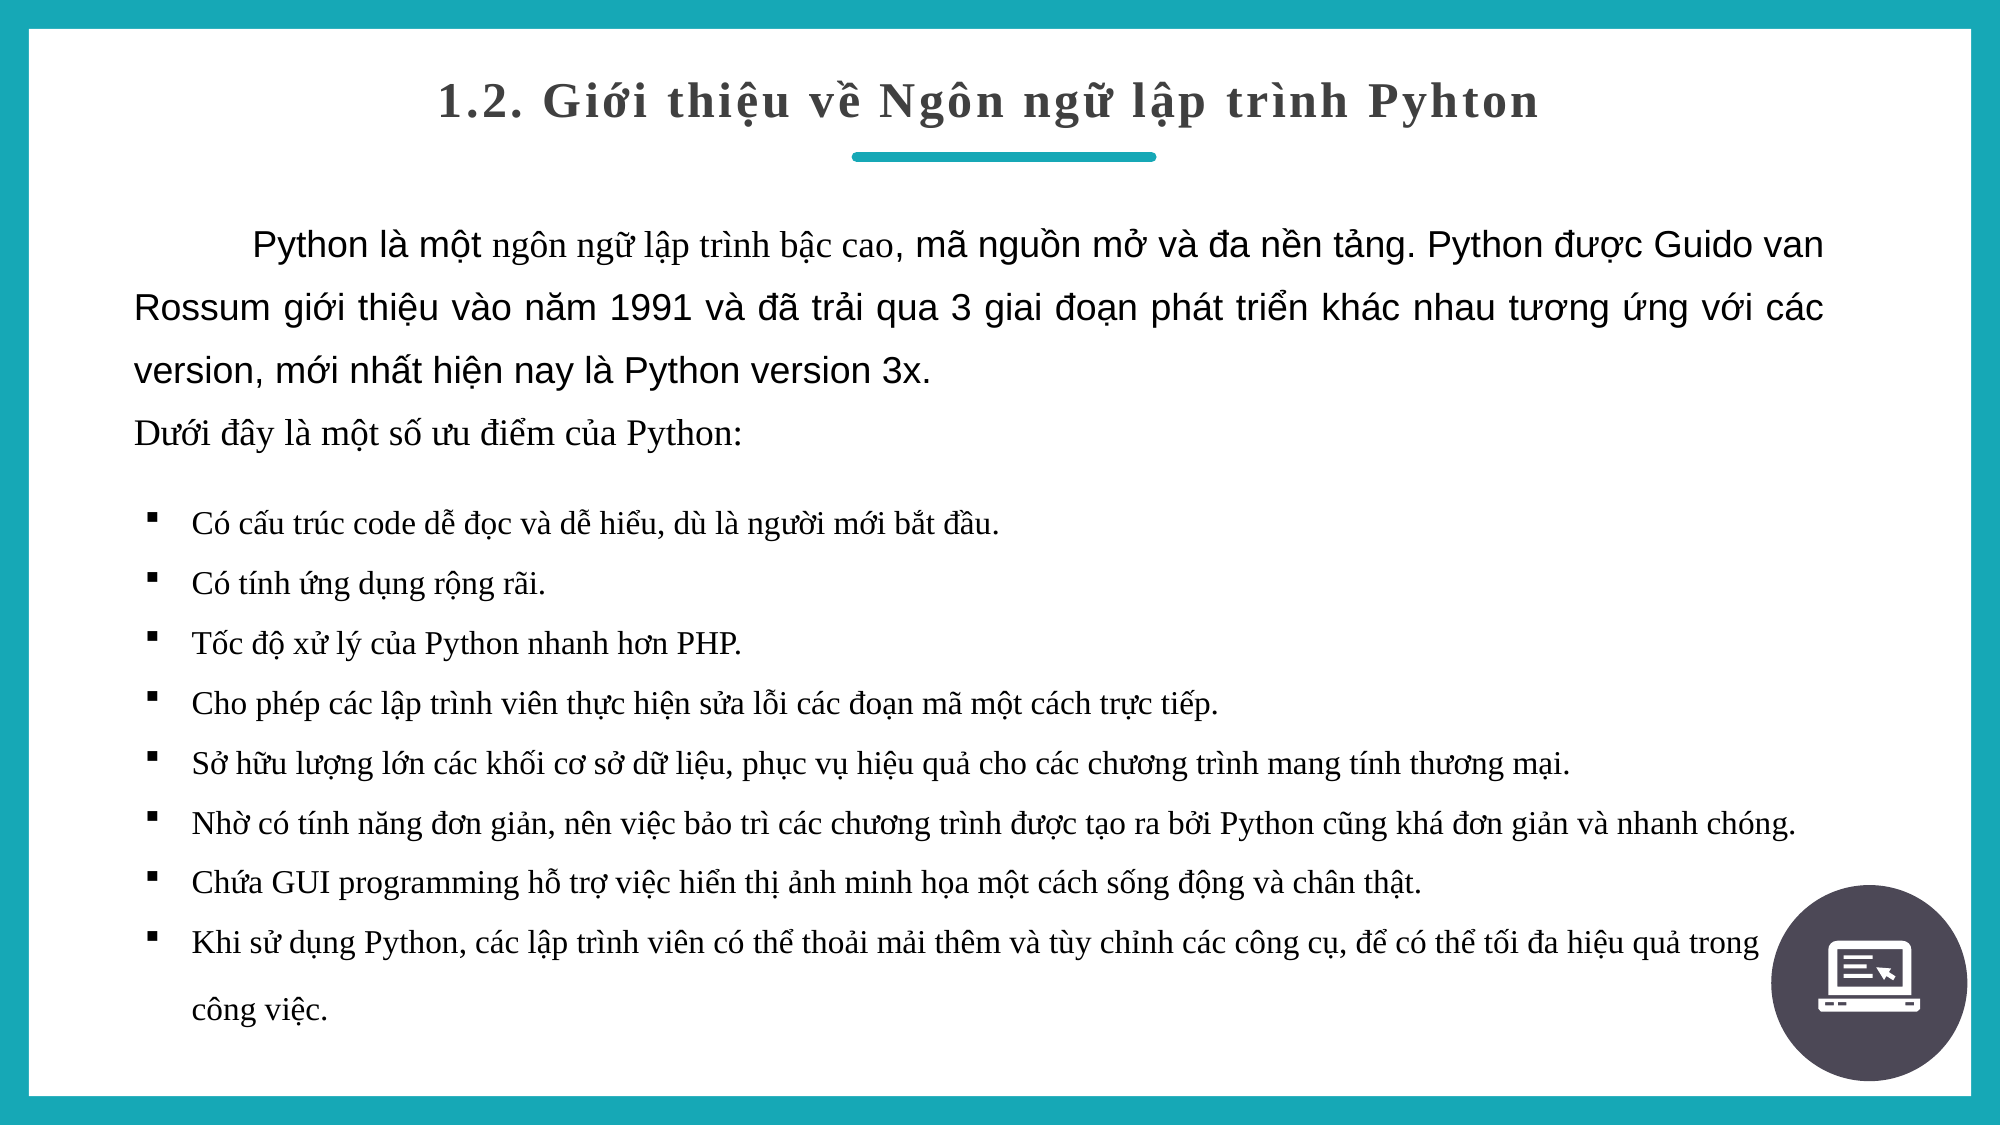

1.2. Giới thiệu về Ngôn ngữ lập trình Pyhton

             Python là một ngôn ngữ lập trình bậc cao, mã nguồn mở và đa nền tảng. Python được Guido van Rossum giới thiệu vào năm 1991 và đã trải qua 3 giai đoạn phát triển khác nhau tương ứng với các version, mới nhất hiện nay là Python version 3x.
Dưới đây là một số ưu điểm của Python:

Có cấu trúc code dễ đọc và dễ hiểu, dù là người mới bắt đầu.
Có tính ứng dụng rộng rãi.
Tốc độ xử lý của Python nhanh hơn PHP.
Cho phép các lập trình viên thực hiện sửa lỗi các đoạn mã một cách trực tiếp.
Sở hữu lượng lớn các khối cơ sở dữ liệu, phục vụ hiệu quả cho các chương trình mang tính thương mại.
Nhờ có tính năng đơn giản, nên việc bảo trì các chương trình được tạo ra bởi Python cũng khá đơn giản và nhanh chóng.
Chứa GUI programming hỗ trợ việc hiển thị ảnh minh họa một cách sống động và chân thật.
Khi sử dụng Python, các lập trình viên có thể thoải mải thêm và tùy chỉnh các công cụ, để có thể tối đa hiệu quả trong công việc.